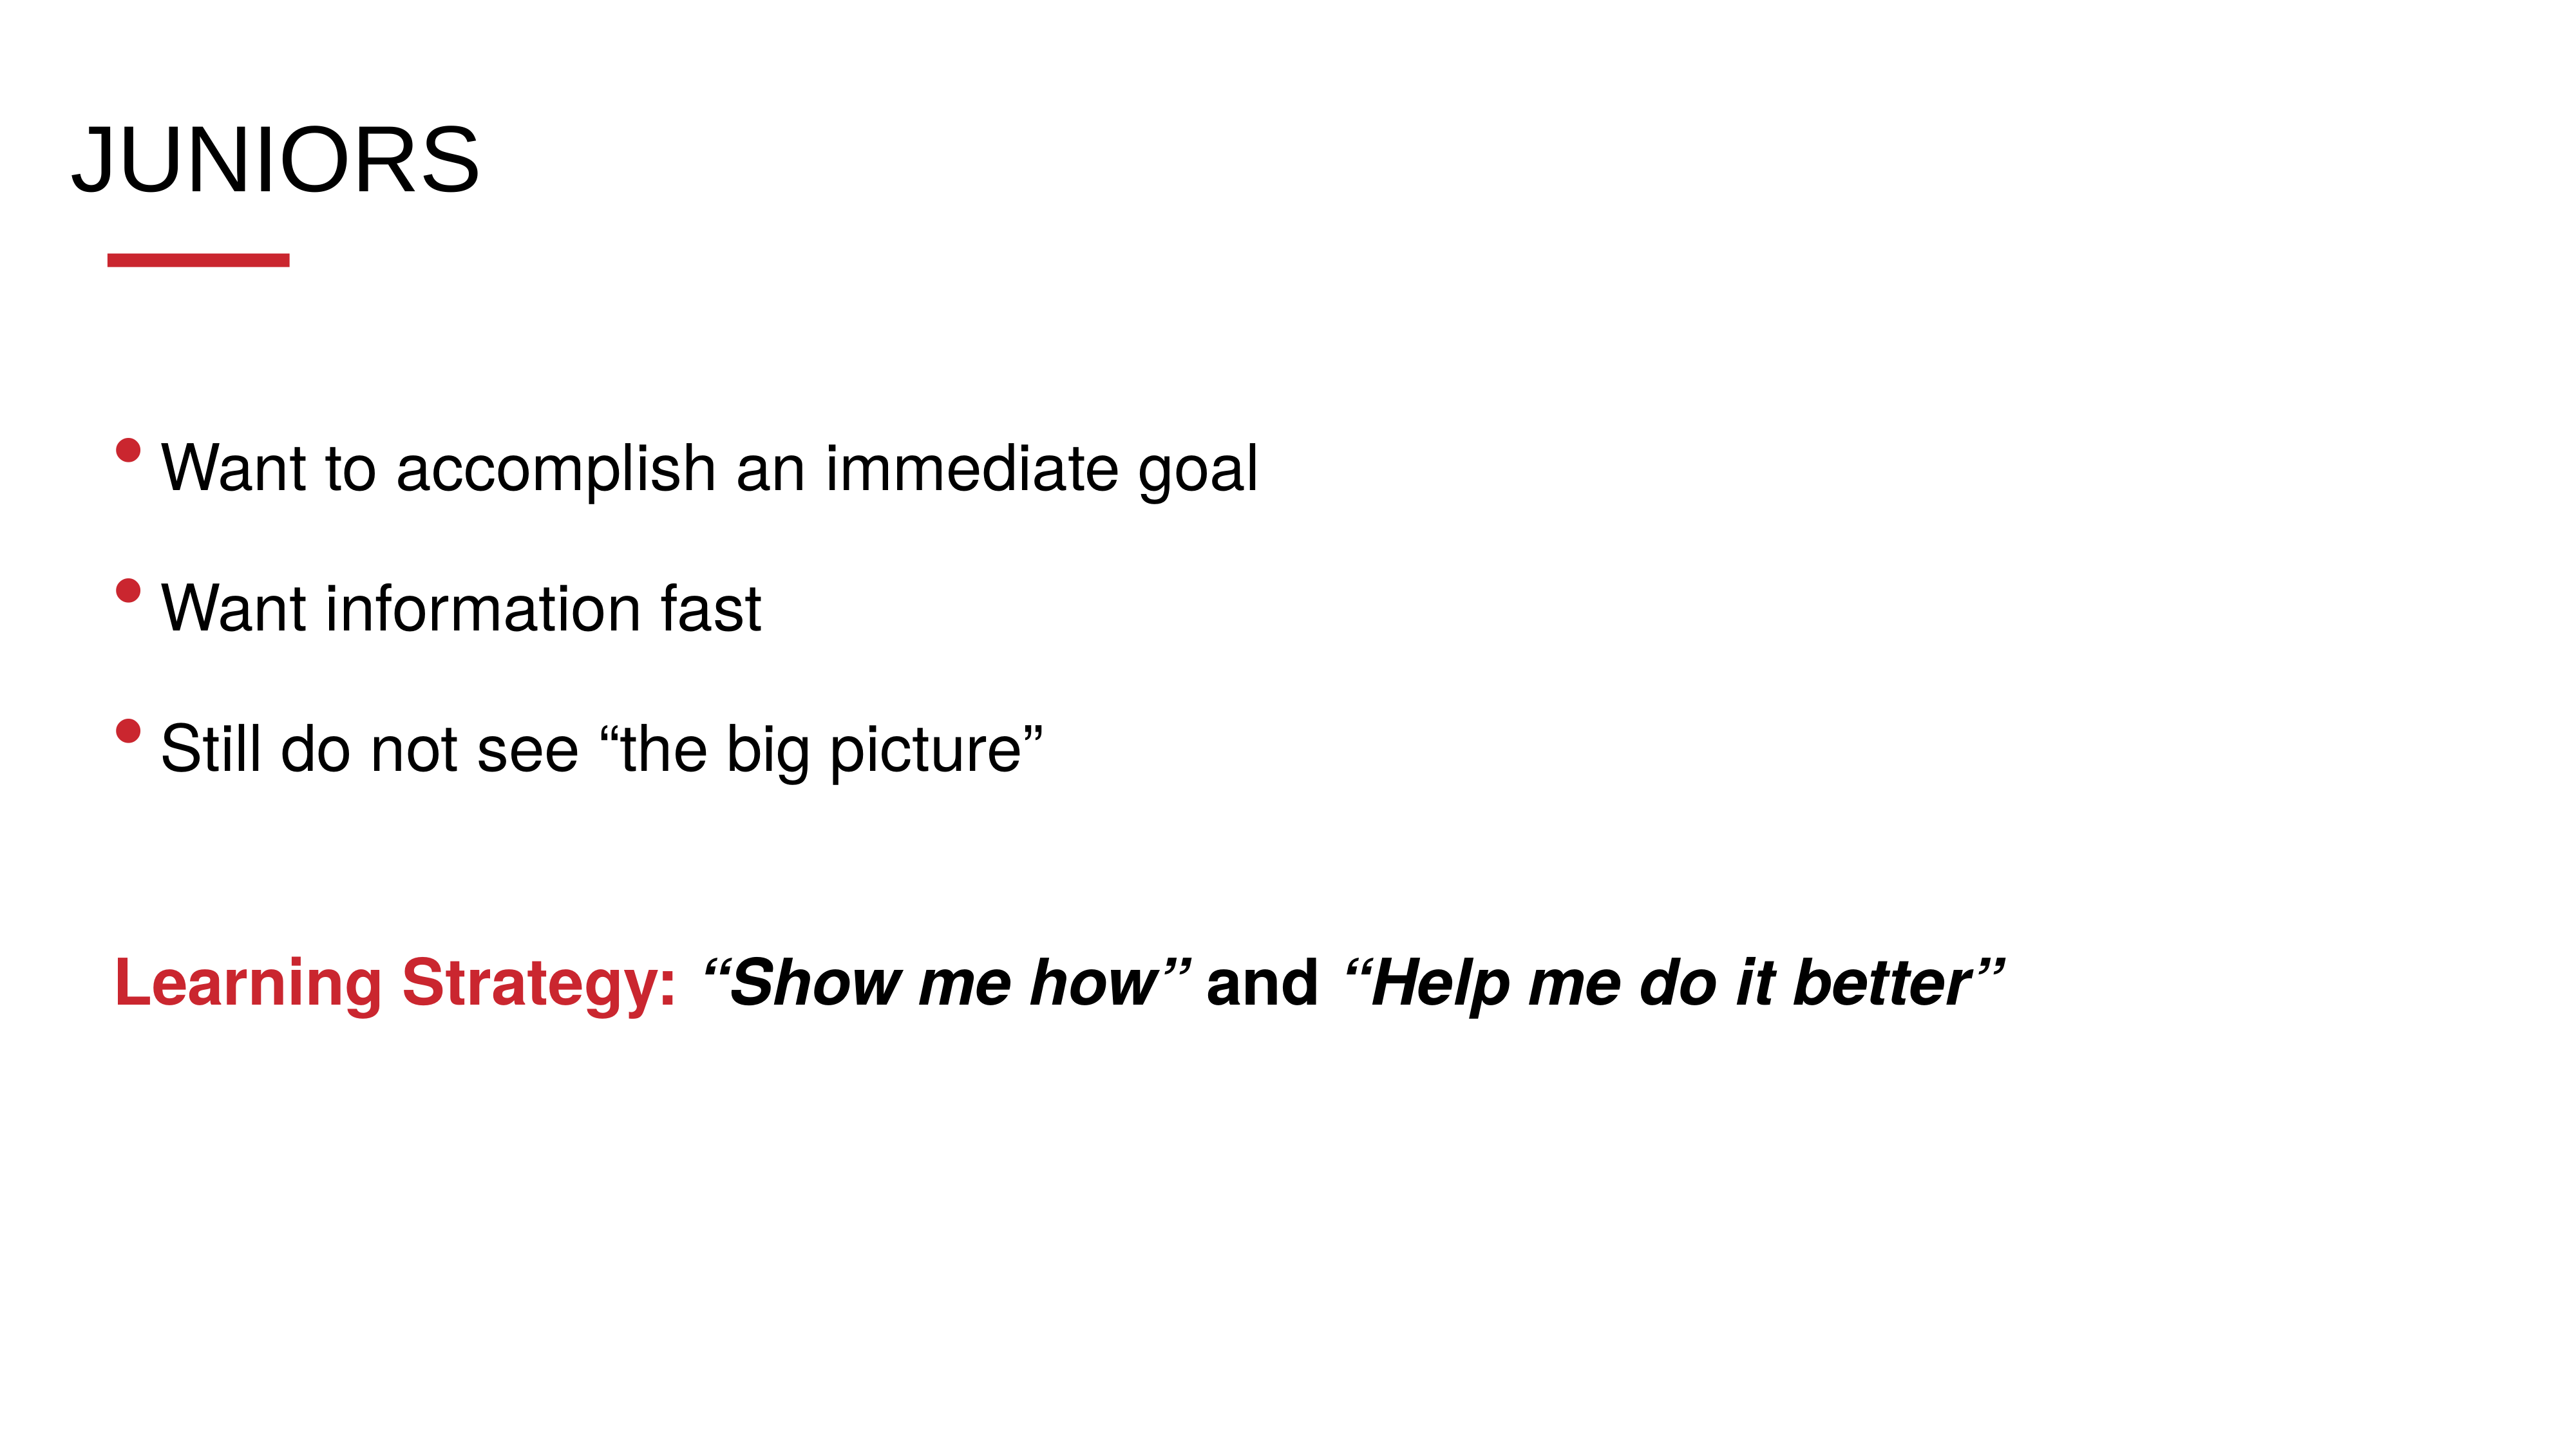

JUNIORS

Want to accomplish an immediate goal
Want information fast
Still do not see “the big picture”
Learning Strategy: “Show me how” and “Help me do it better”